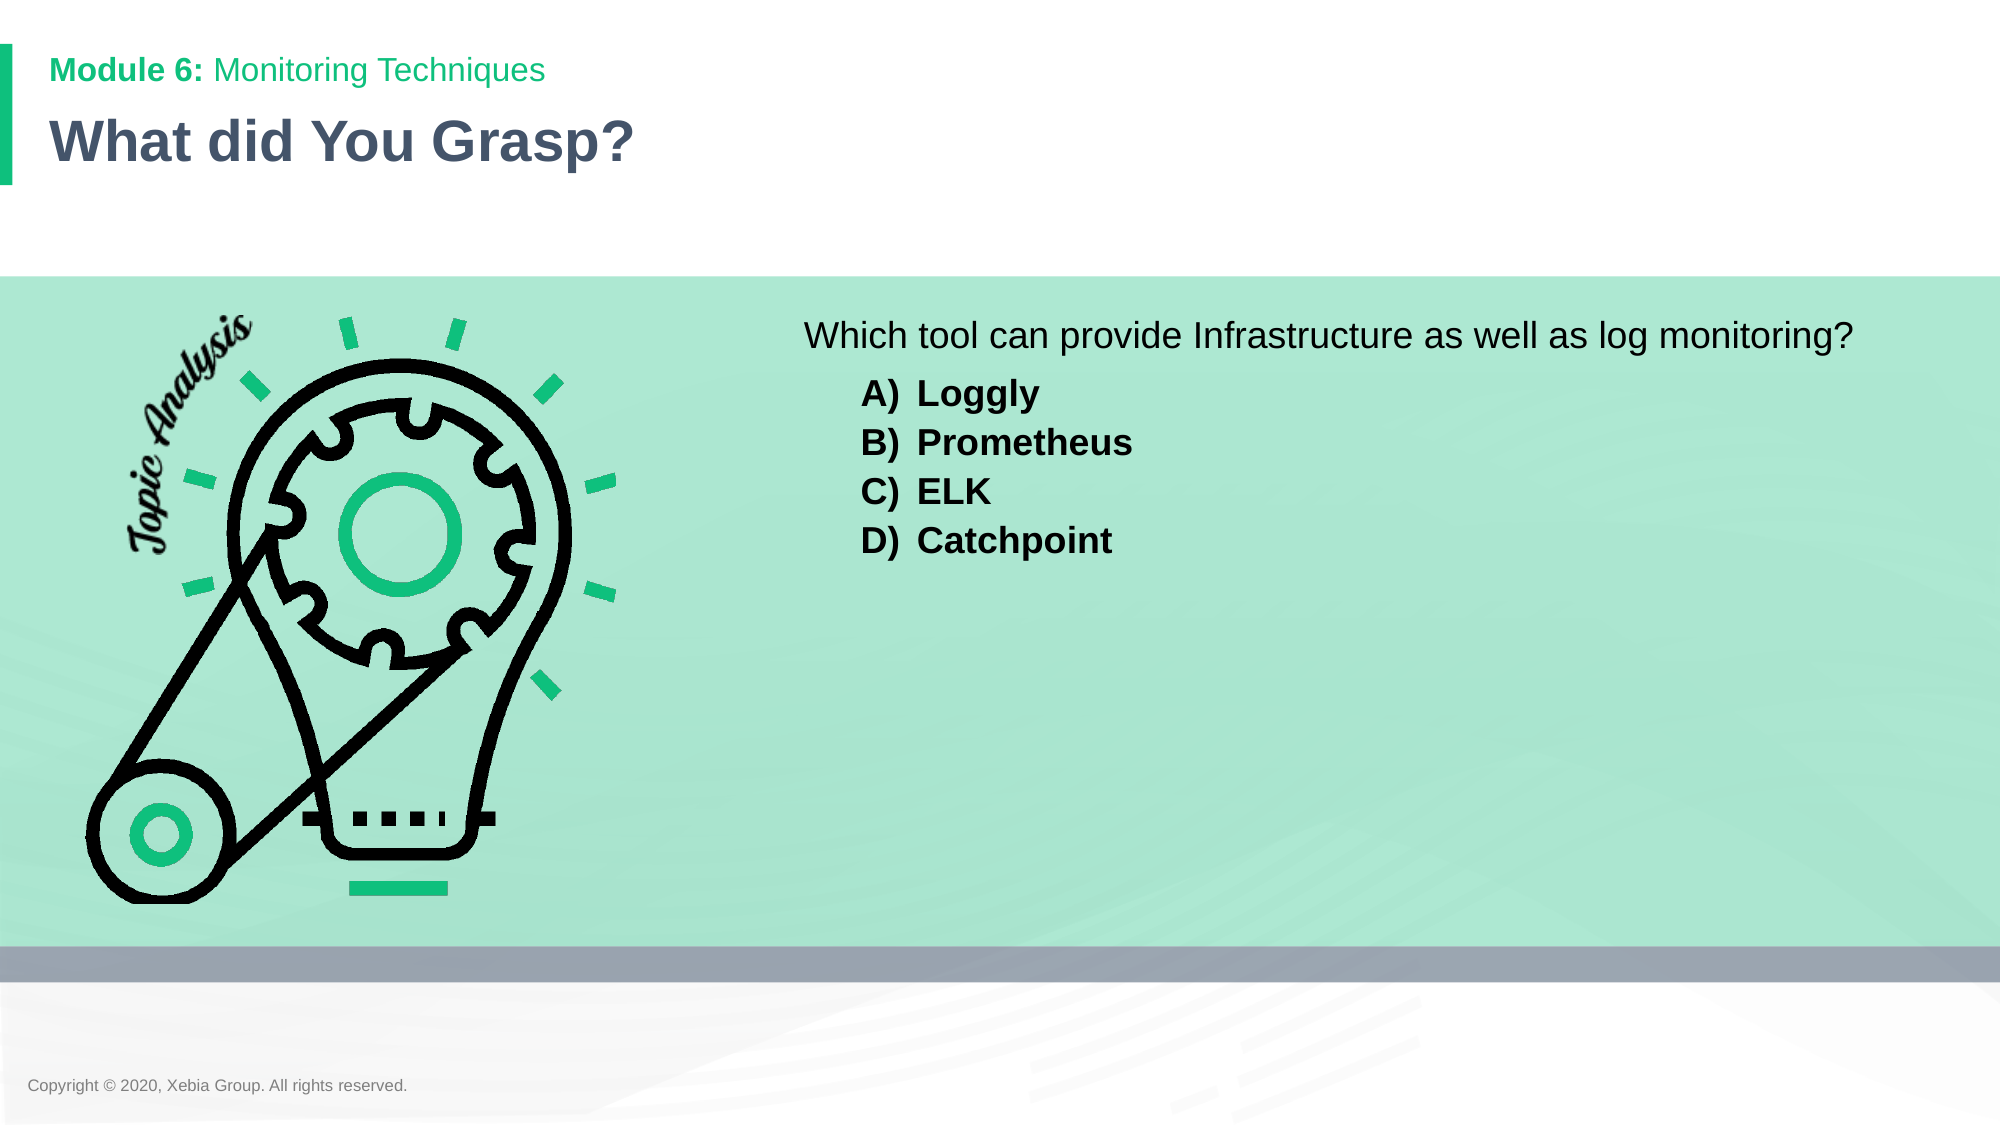

# What did You Grasp?
Which tool can provide Infrastructure as well as log monitoring?
Loggly
Prometheus
ELK
Catchpoint